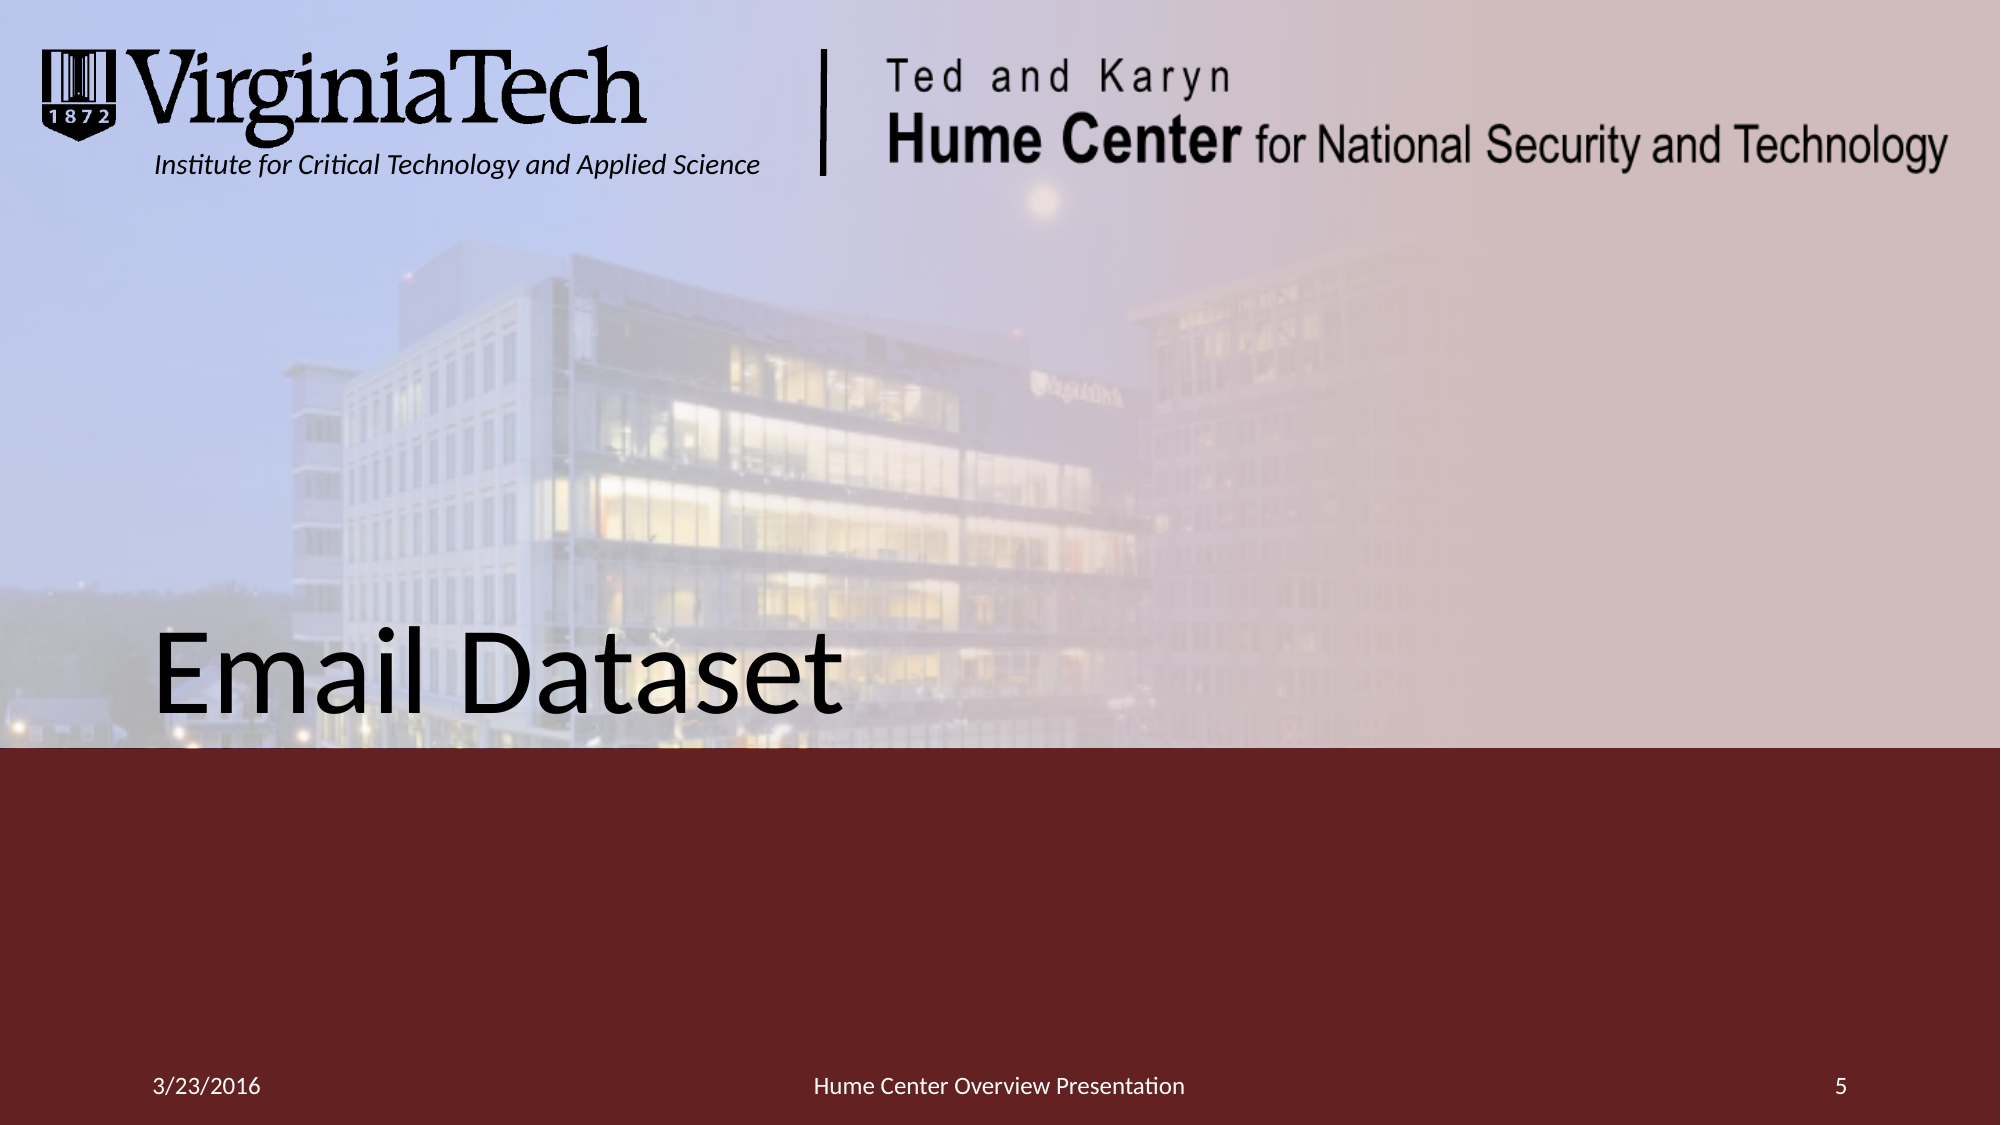

# Email Dataset

3/23/2016
Hume Center Overview Presentation
5